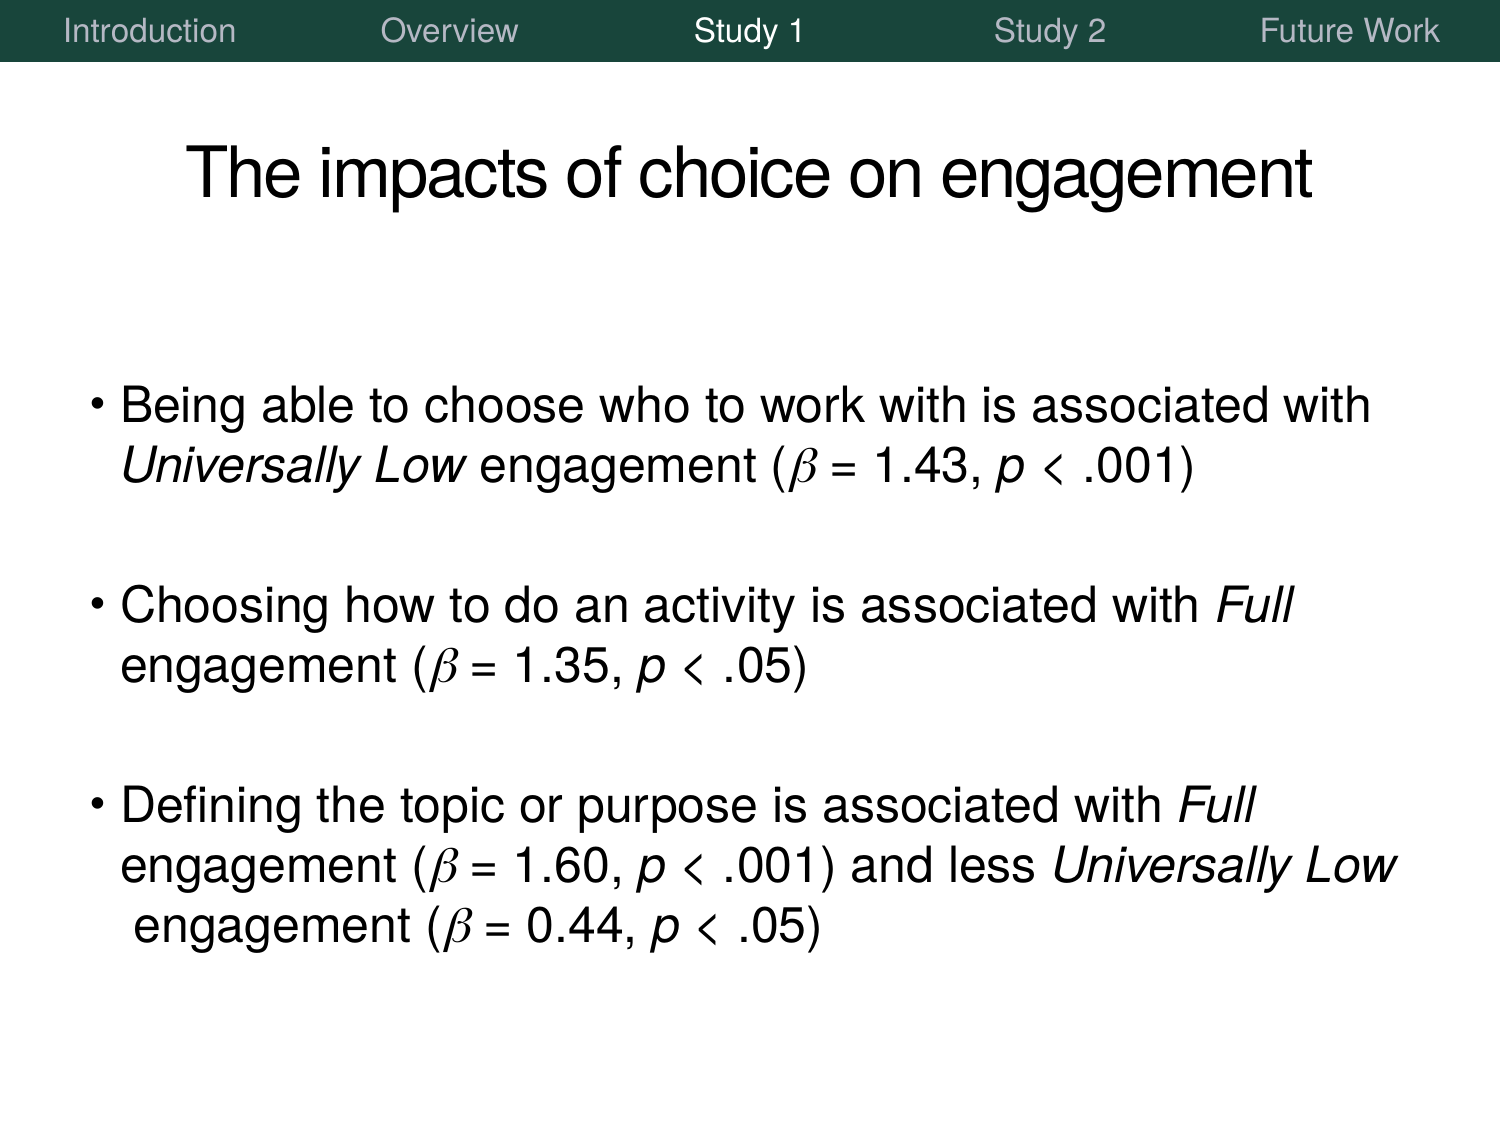

| Introduction | Overview | Study 1 | Study 2 | Future Work |
| --- | --- | --- | --- | --- |
# The impacts of choice on engagement
Being able to choose who to work with is associated with Universally Low engagement (β = 1.43, p < .001)

Choosing how to do an activity is associated with Full engagement (β = 1.35, p < .05)

Defining the topic or purpose is associated with Full engagement (β = 1.60, p < .001) and less Universally Low  engagement (β = 0.44, p < .05)